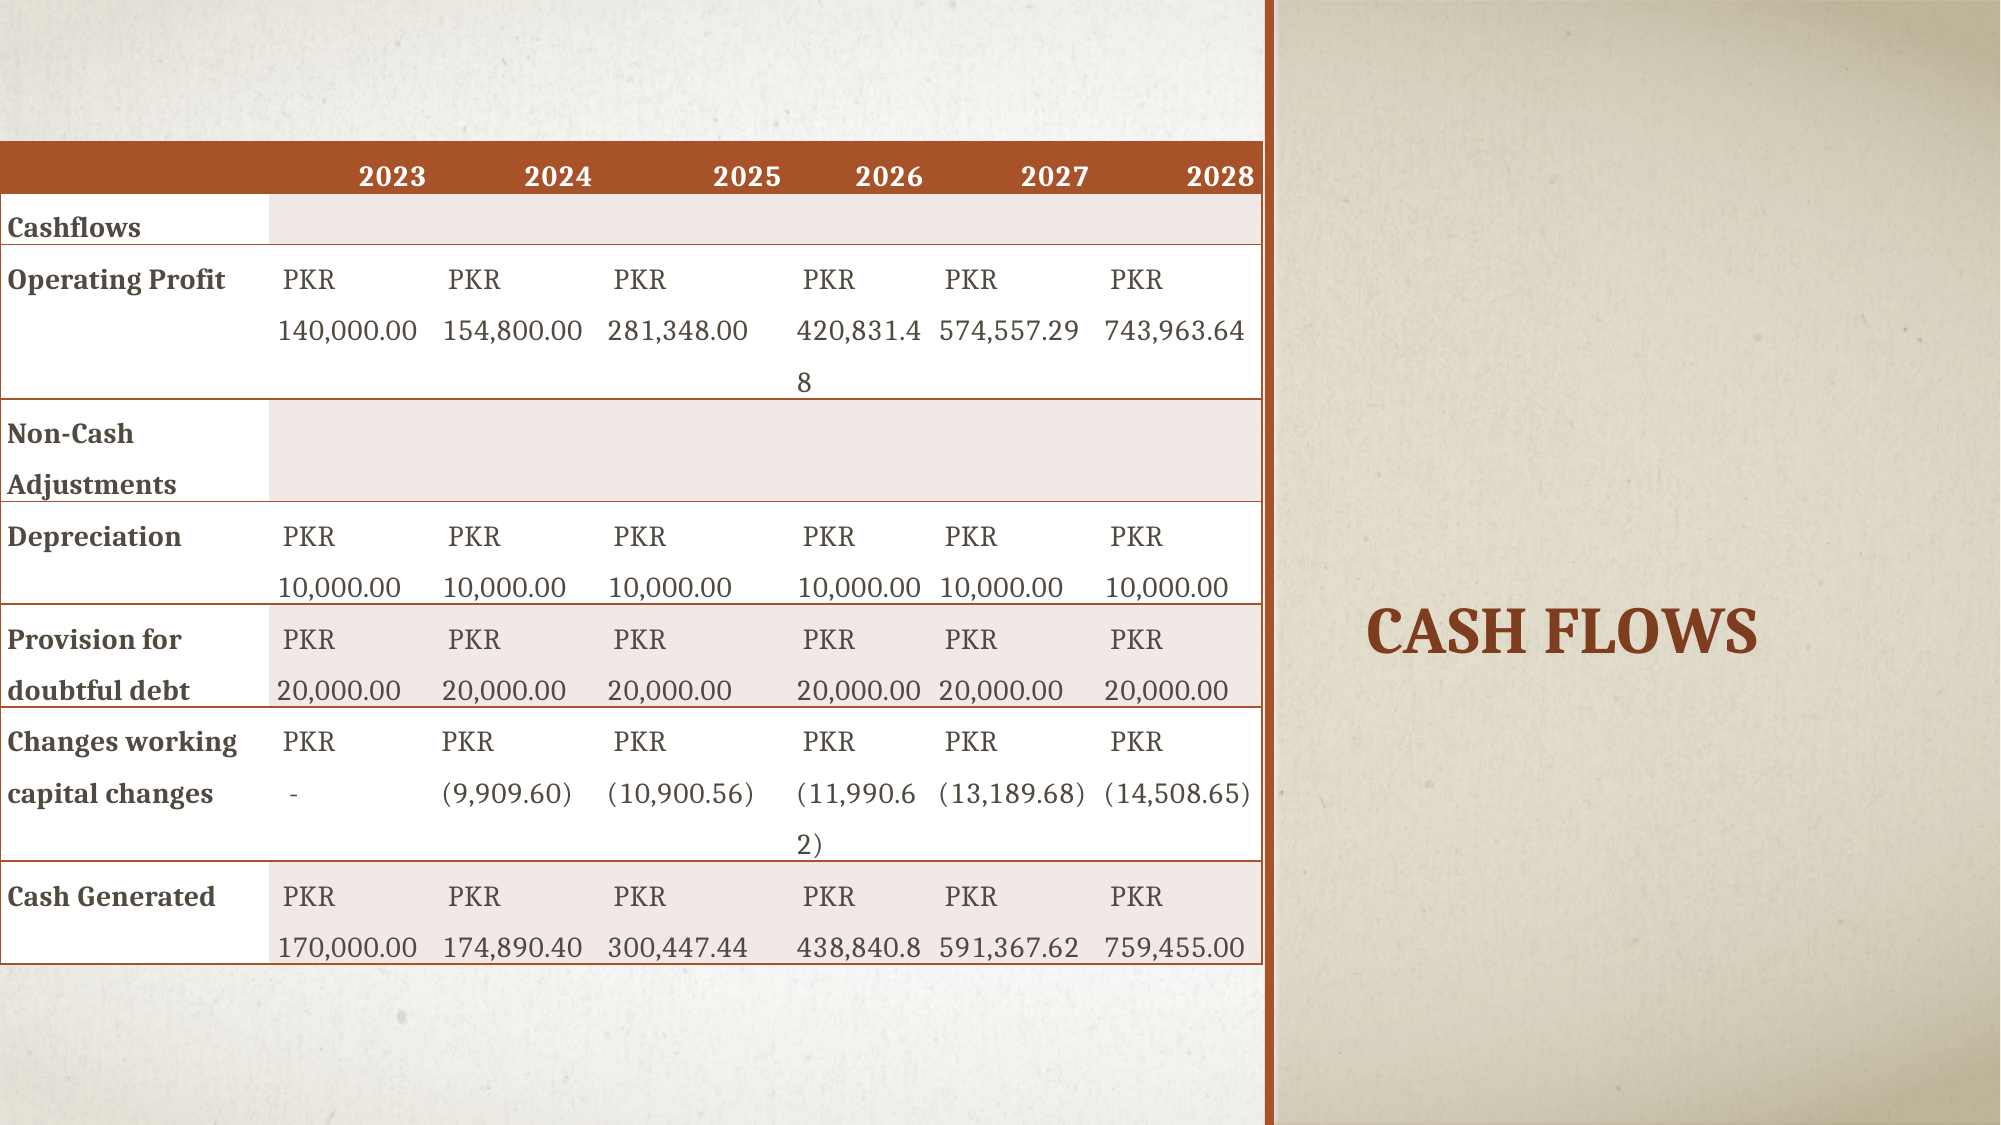

|  | 2023 | 2024 | 2025 | 2026 | 2027 | 2028 |
| --- | --- | --- | --- | --- | --- | --- |
| Cashflows |  |  |  |  |  |  |
| Operating Profit | PKR 140,000.00 | PKR 154,800.00 | PKR 281,348.00 | PKR 420,831.48 | PKR 574,557.29 | PKR 743,963.64 |
| Non-Cash Adjustments |  |  |  |  |  |  |
| Depreciation | PKR 10,000.00 | PKR 10,000.00 | PKR 10,000.00 | PKR 10,000.00 | PKR 10,000.00 | PKR 10,000.00 |
| Provision for doubtful debt | PKR 20,000.00 | PKR 20,000.00 | PKR 20,000.00 | PKR 20,000.00 | PKR 20,000.00 | PKR 20,000.00 |
| Changes working capital changes | PKR - | PKR (9,909.60) | PKR (10,900.56) | PKR (11,990.62) | PKR (13,189.68) | PKR (14,508.65) |
| Cash Generated | PKR 170,000.00 | PKR 174,890.40 | PKR 300,447.44 | PKR 438,840.8 | PKR 591,367.62 | PKR 759,455.00 |
# Cash flows